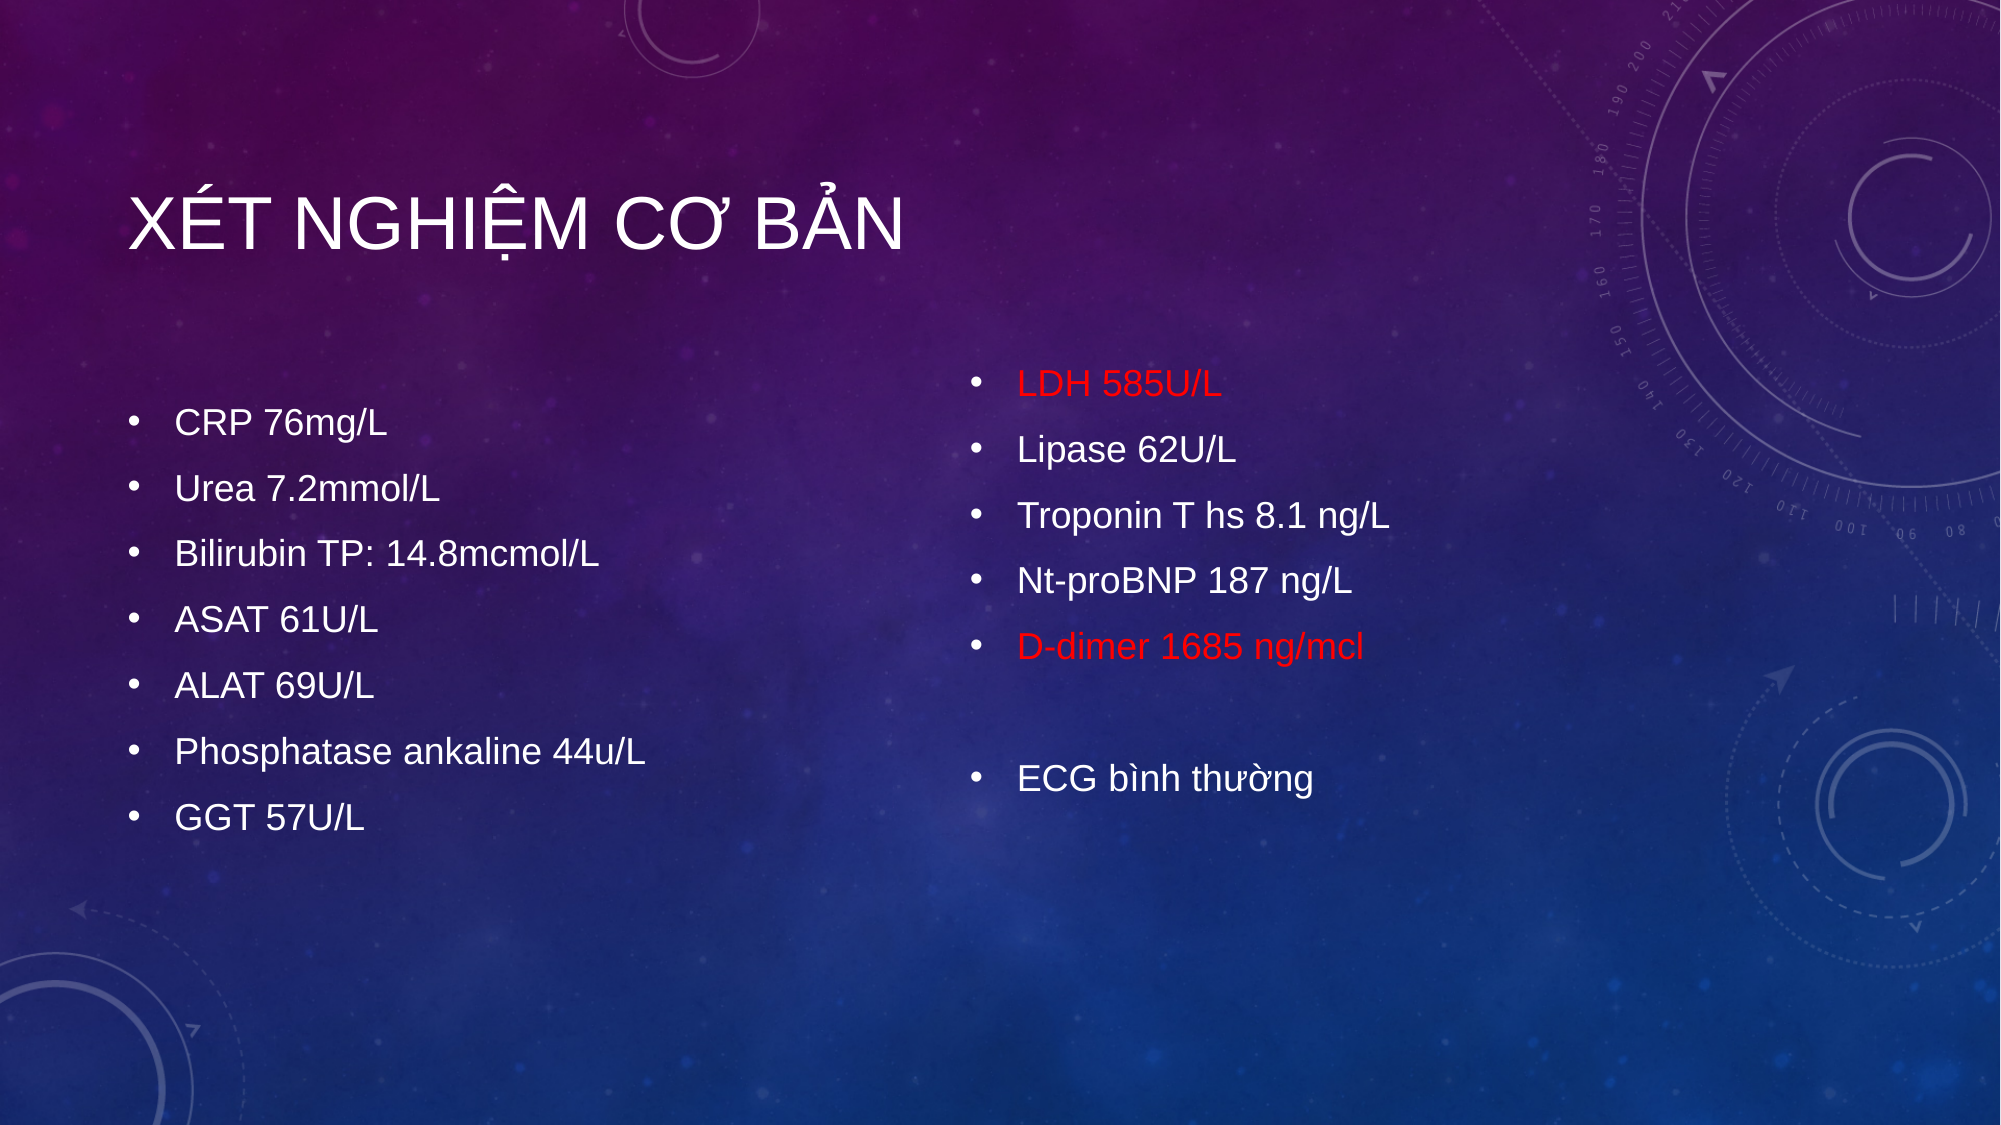

# Xét nghiệm cơ bản
CRP 76mg/L
Urea 7.2mmol/L
Bilirubin TP: 14.8mcmol/L
ASAT 61U/L
ALAT 69U/L
Phosphatase ankaline 44u/L
GGT 57U/L

LDH 585U/L
Lipase 62U/L
Troponin T hs 8.1 ng/L
Nt-proBNP 187 ng/L
D-dimer 1685 ng/mcl

ECG bình thường